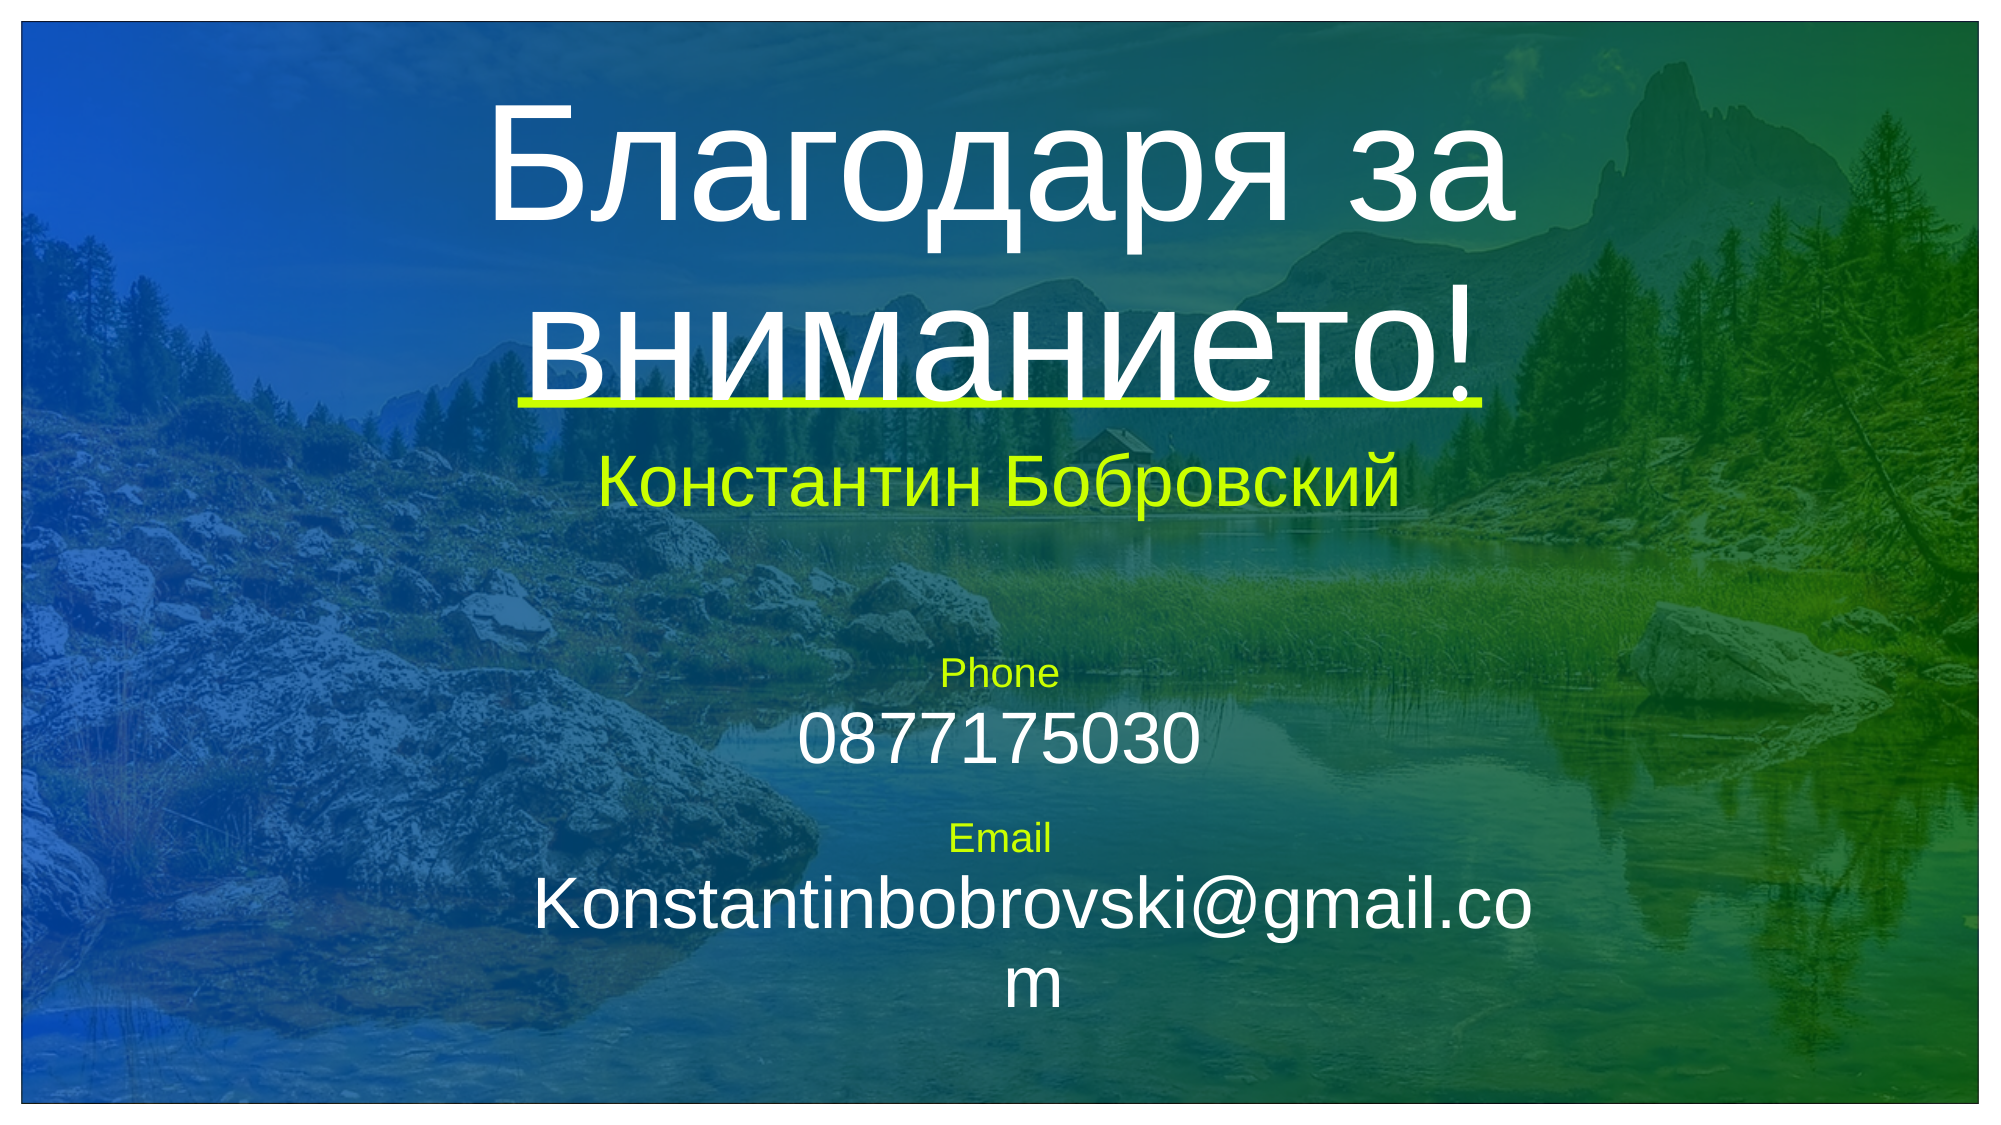

# Благодаря за вниманието!
Константин Бобровский
Phone
0877175030
Email
Konstantinbobrovski@gmail.com